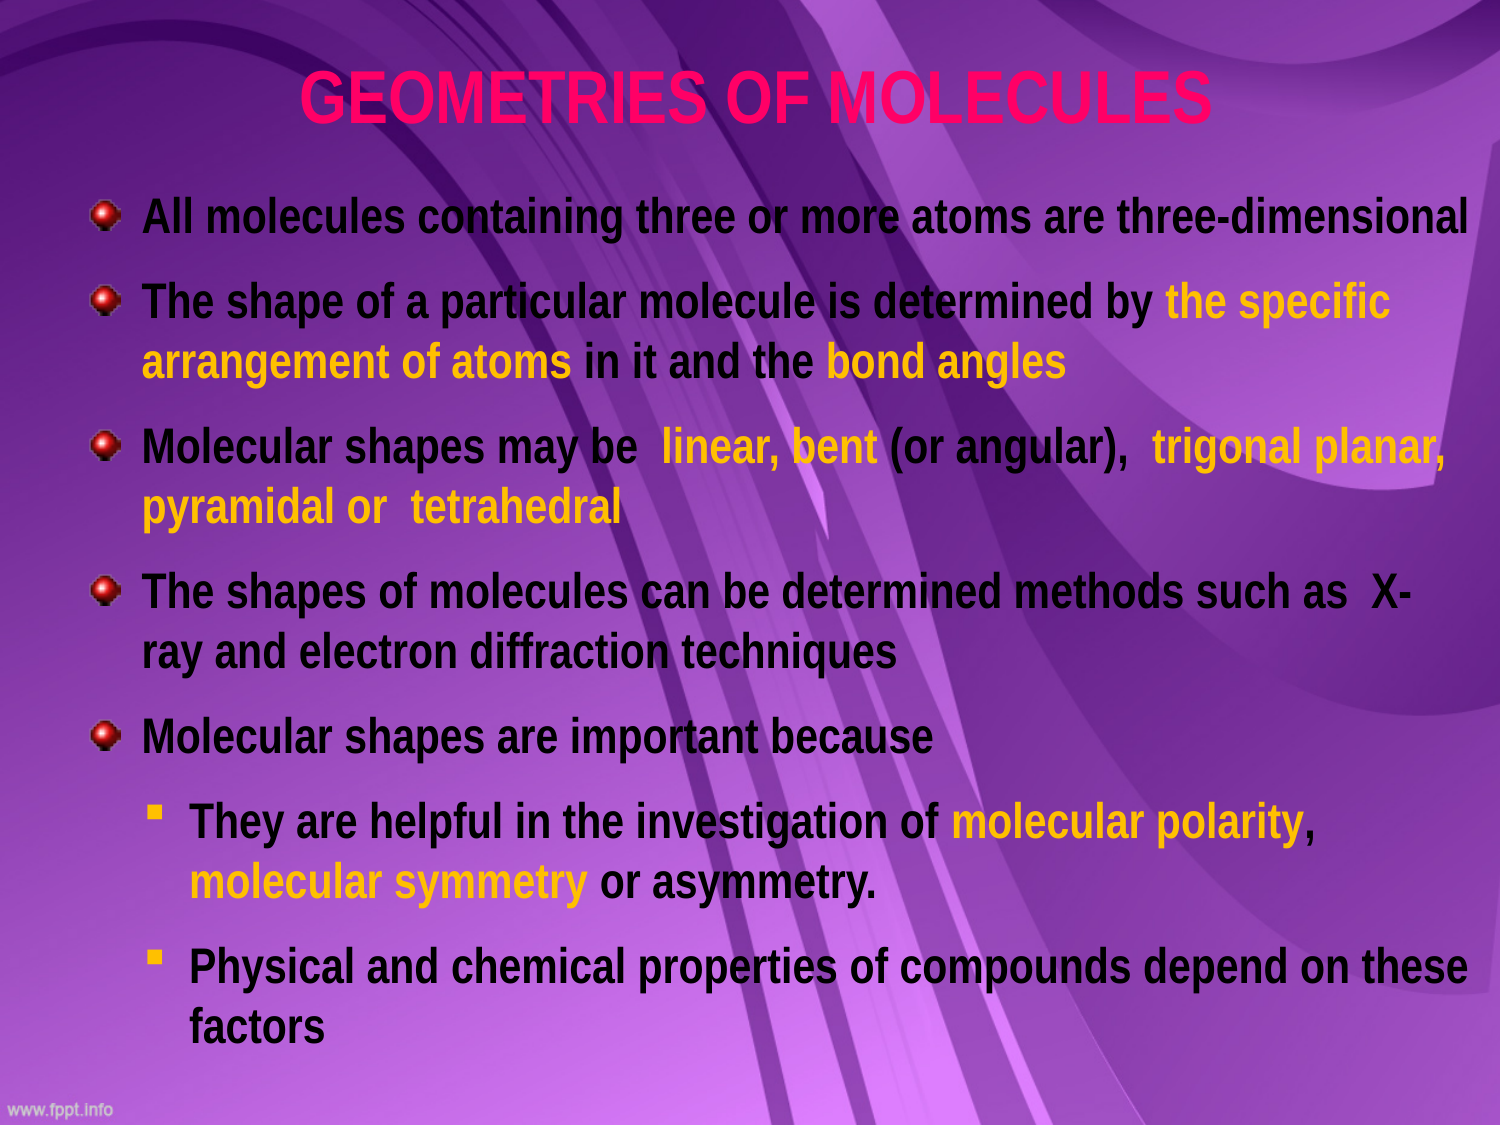

# GEOMETRIES OF MOLECULES
All molecules containing three or more atoms are three-dimensional
The shape of a particular molecule is determined by the specific arrangement of atoms in it and the bond angles
Molecular shapes may be  linear, bent (or angular),  trigonal planar,  pyramidal or  tetrahedral
The shapes of molecules can be determined methods such as  X-ray and electron diffraction techniques
Molecular shapes are important because
They are helpful in the investigation of molecular polarity, molecular symmetry or asymmetry.
Physical and chemical properties of compounds depend on these factors